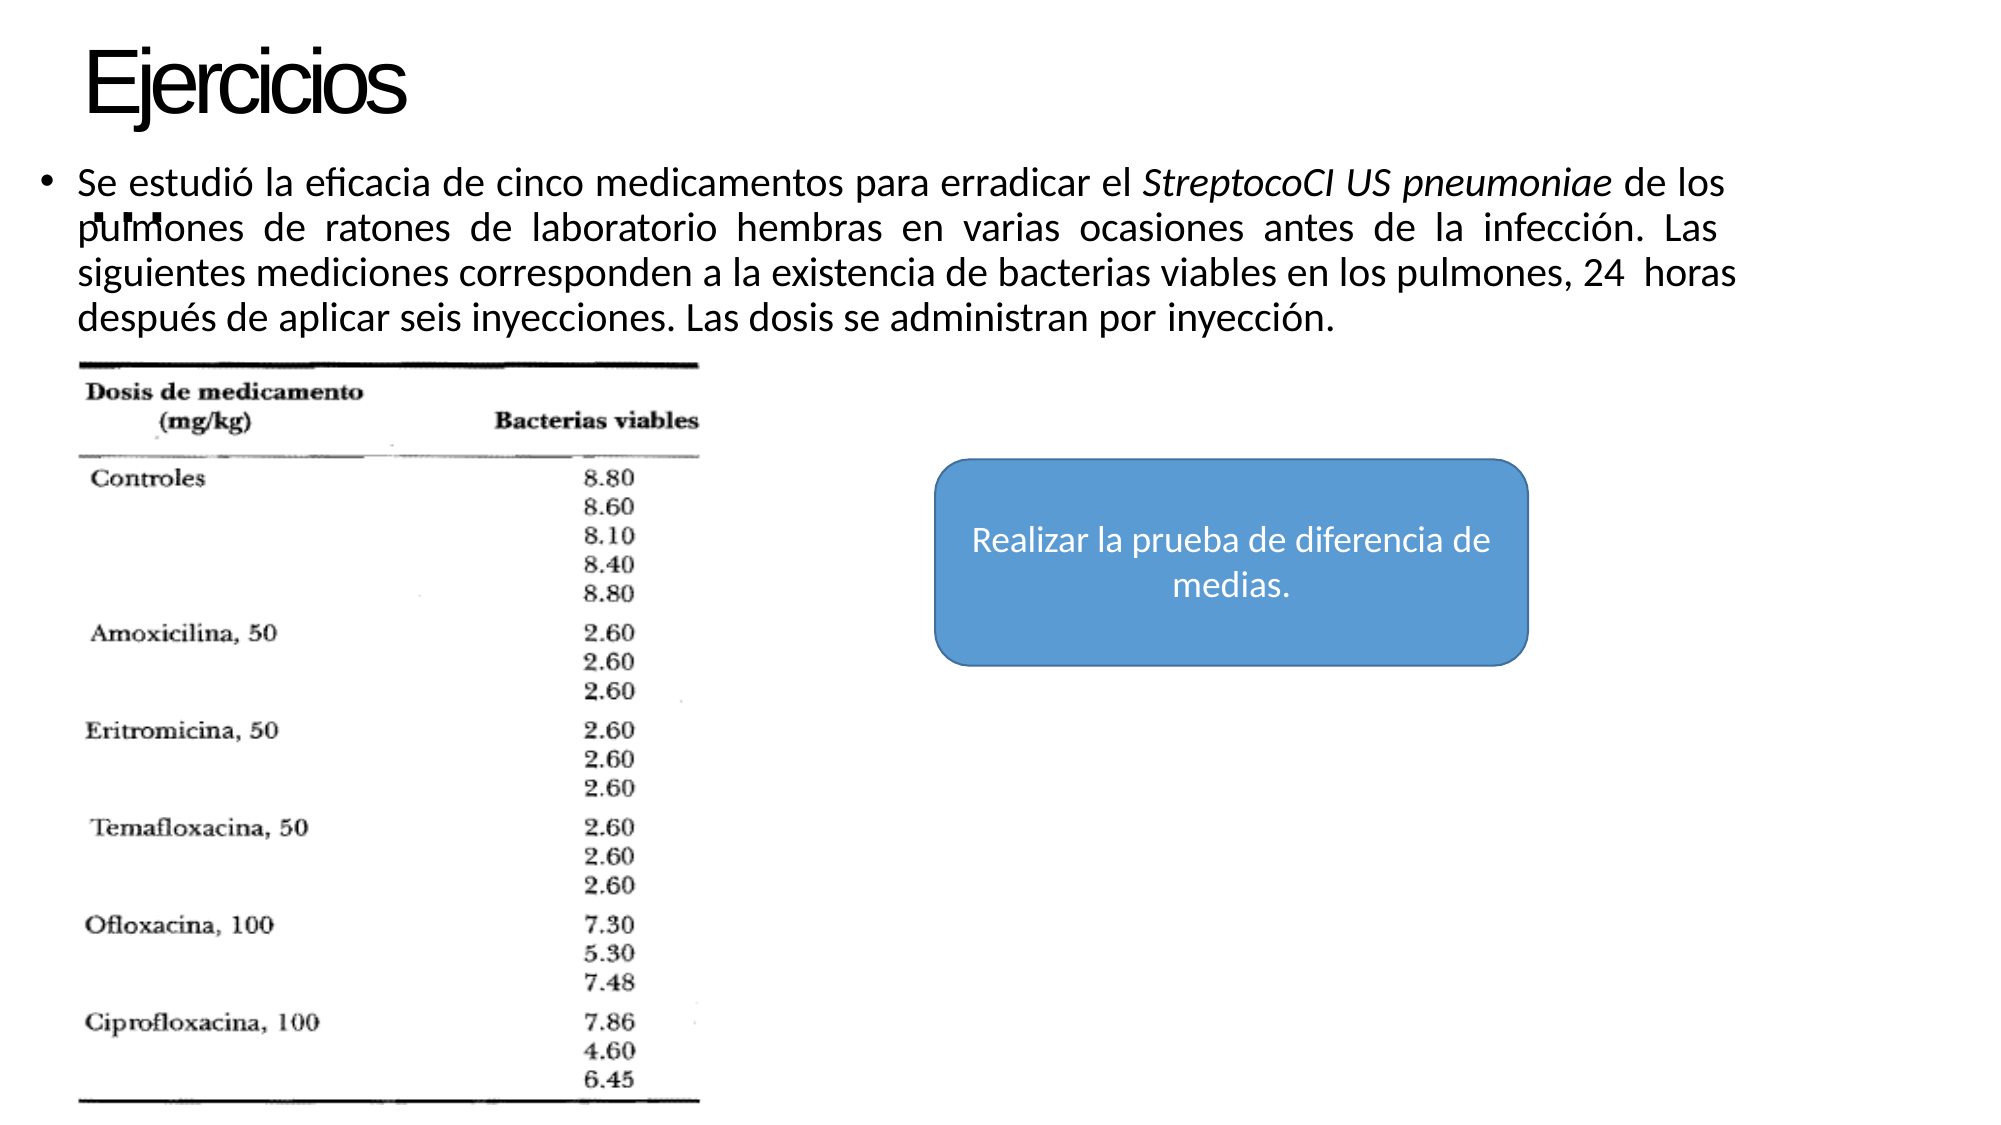

# Ejercicios…
Se estudió la eficacia de cinco medicamentos para erradicar el StreptocoCI US pneumoniae de los  pulmones de ratones de laboratorio hembras en varias ocasiones antes de la infección. Las  siguientes mediciones corresponden a la existencia de bacterias viables en los pulmones, 24  horas después de aplicar seis inyecciones. Las dosis se administran por inyección.

Realizar la prueba de diferencia de
medias.